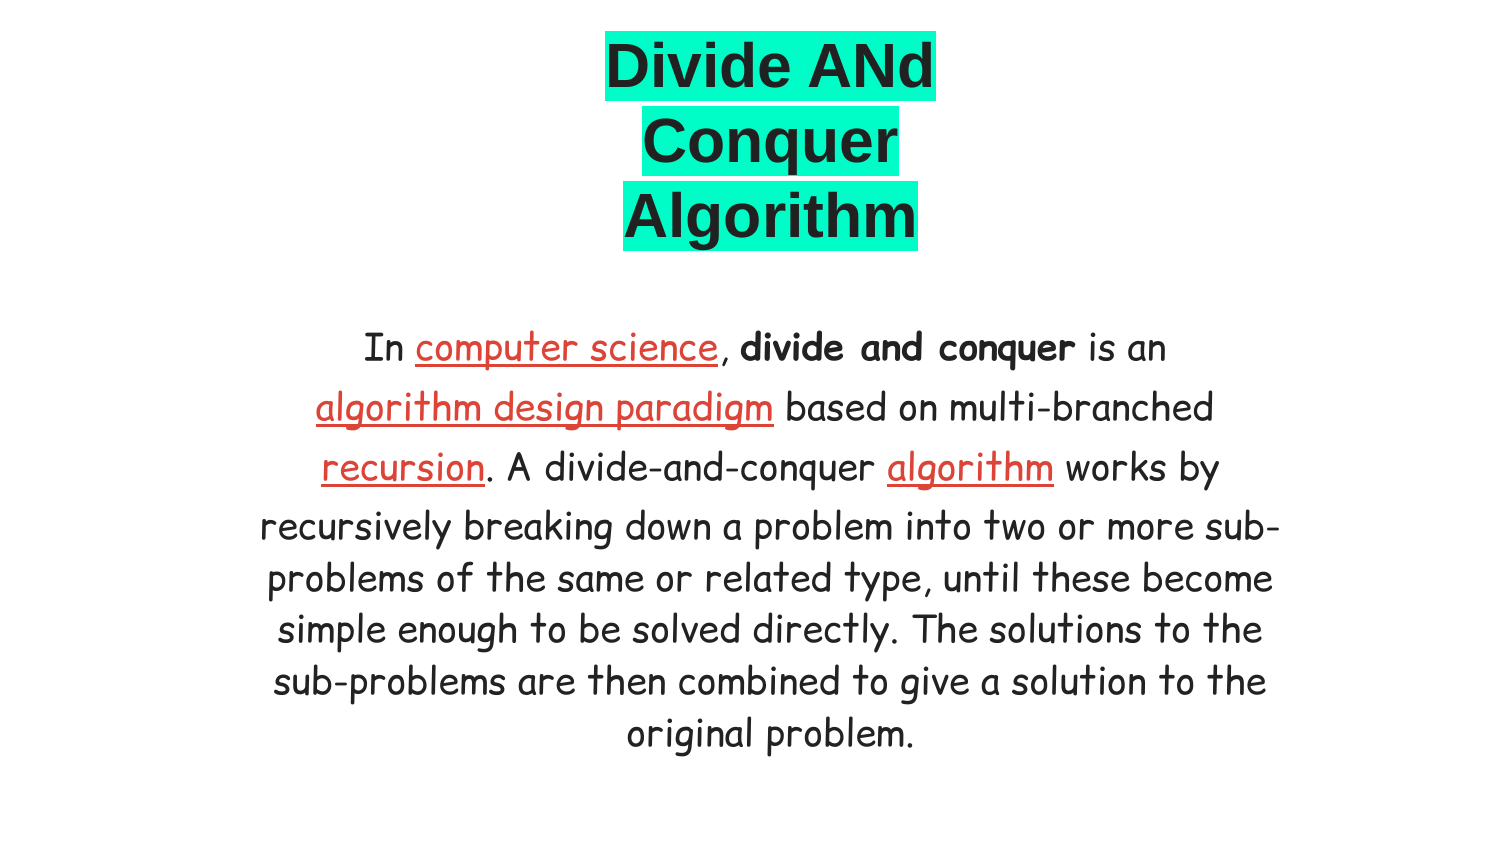

# Divide ANd Conquer Algorithm
In computer science, divide and conquer is an algorithm design paradigm based on multi-branched recursion. A divide-and-conquer algorithm works by recursively breaking down a problem into two or more sub-problems of the same or related type, until these become simple enough to be solved directly. The solutions to the sub-problems are then combined to give a solution to the original problem.